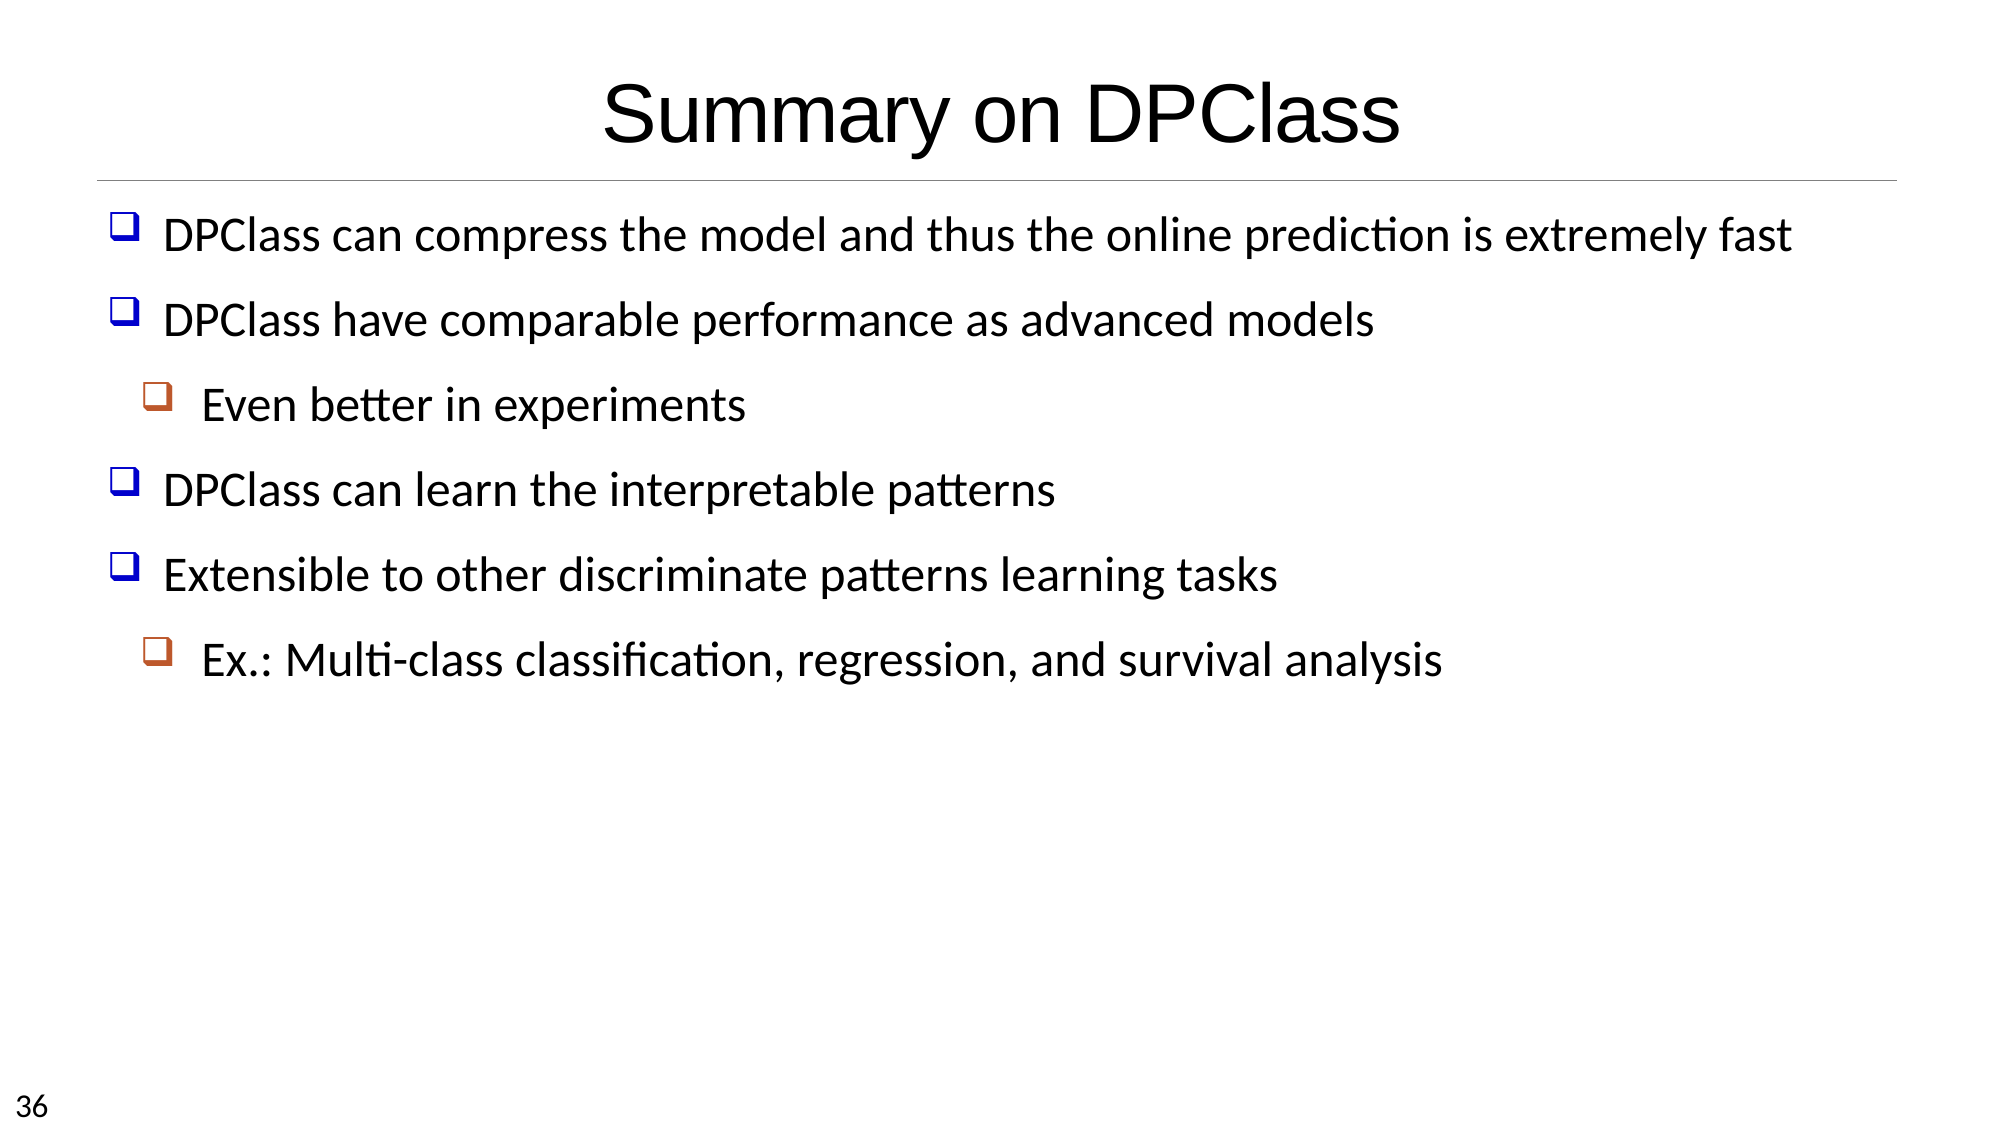

# Summary on DPClass
DPClass can compress the model and thus the online prediction is extremely fast
DPClass have comparable performance as advanced models
Even better in experiments
DPClass can learn the interpretable patterns
Extensible to other discriminate patterns learning tasks
Ex.: Multi-class classification, regression, and survival analysis